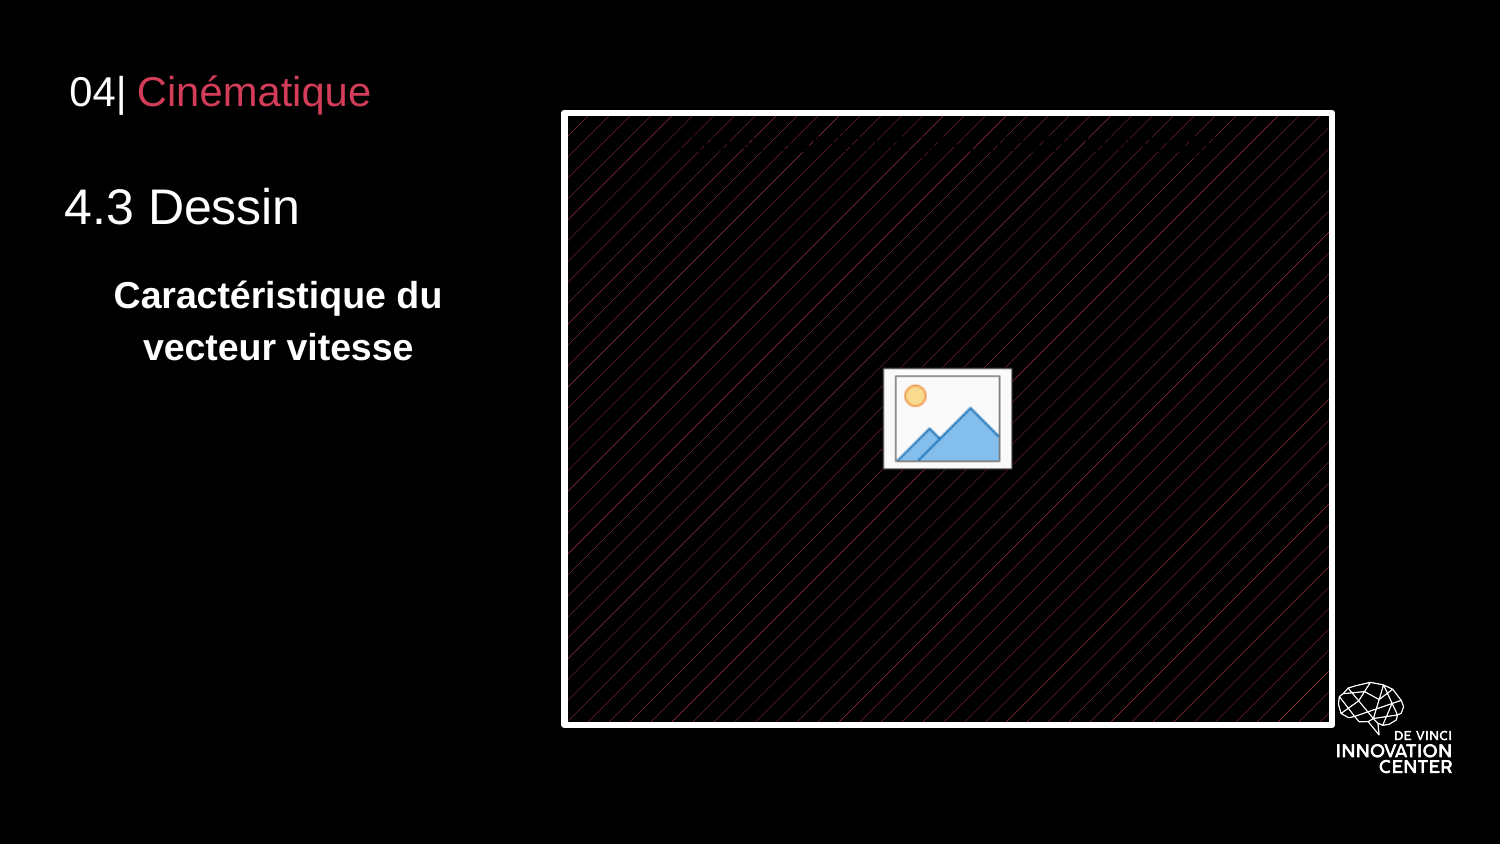

04|
Cinématique

# 4.3 Dessin
Caractéristique du vecteur vitesse